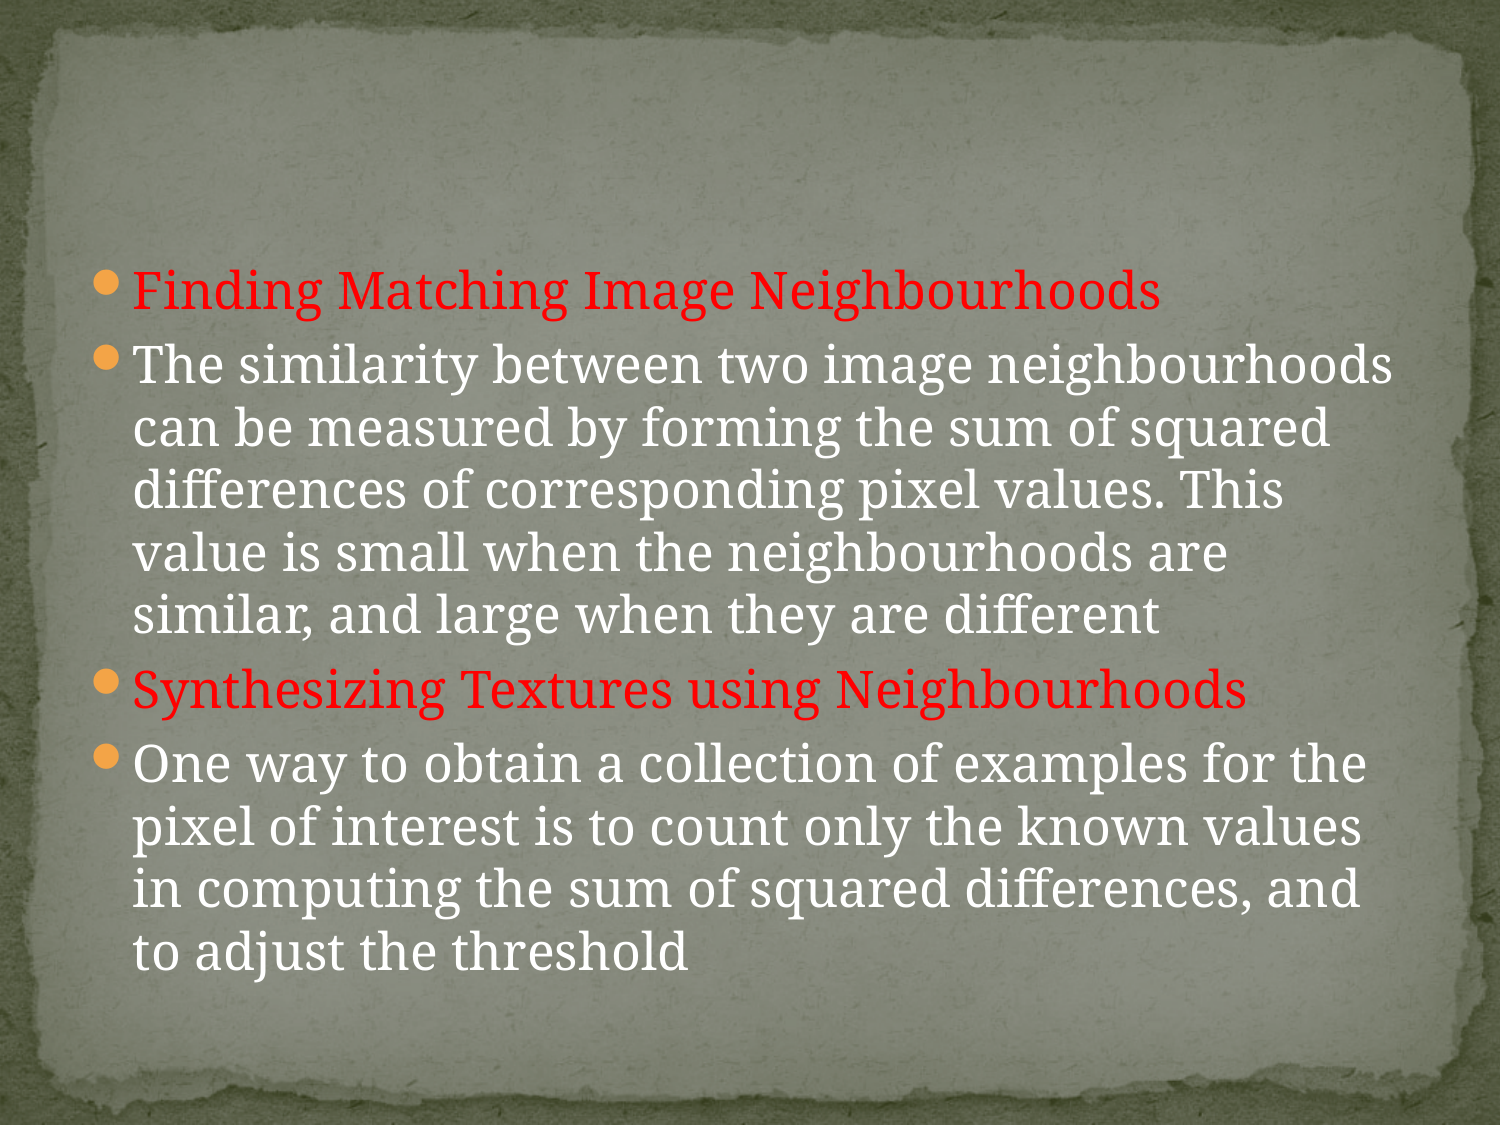

#
Finding Matching Image Neighbourhoods
The similarity between two image neighbourhoods can be measured by forming the sum of squared differences of corresponding pixel values. This value is small when the neighbourhoods are similar, and large when they are different
Synthesizing Textures using Neighbourhoods
One way to obtain a collection of examples for the pixel of interest is to count only the known values in computing the sum of squared differences, and to adjust the threshold